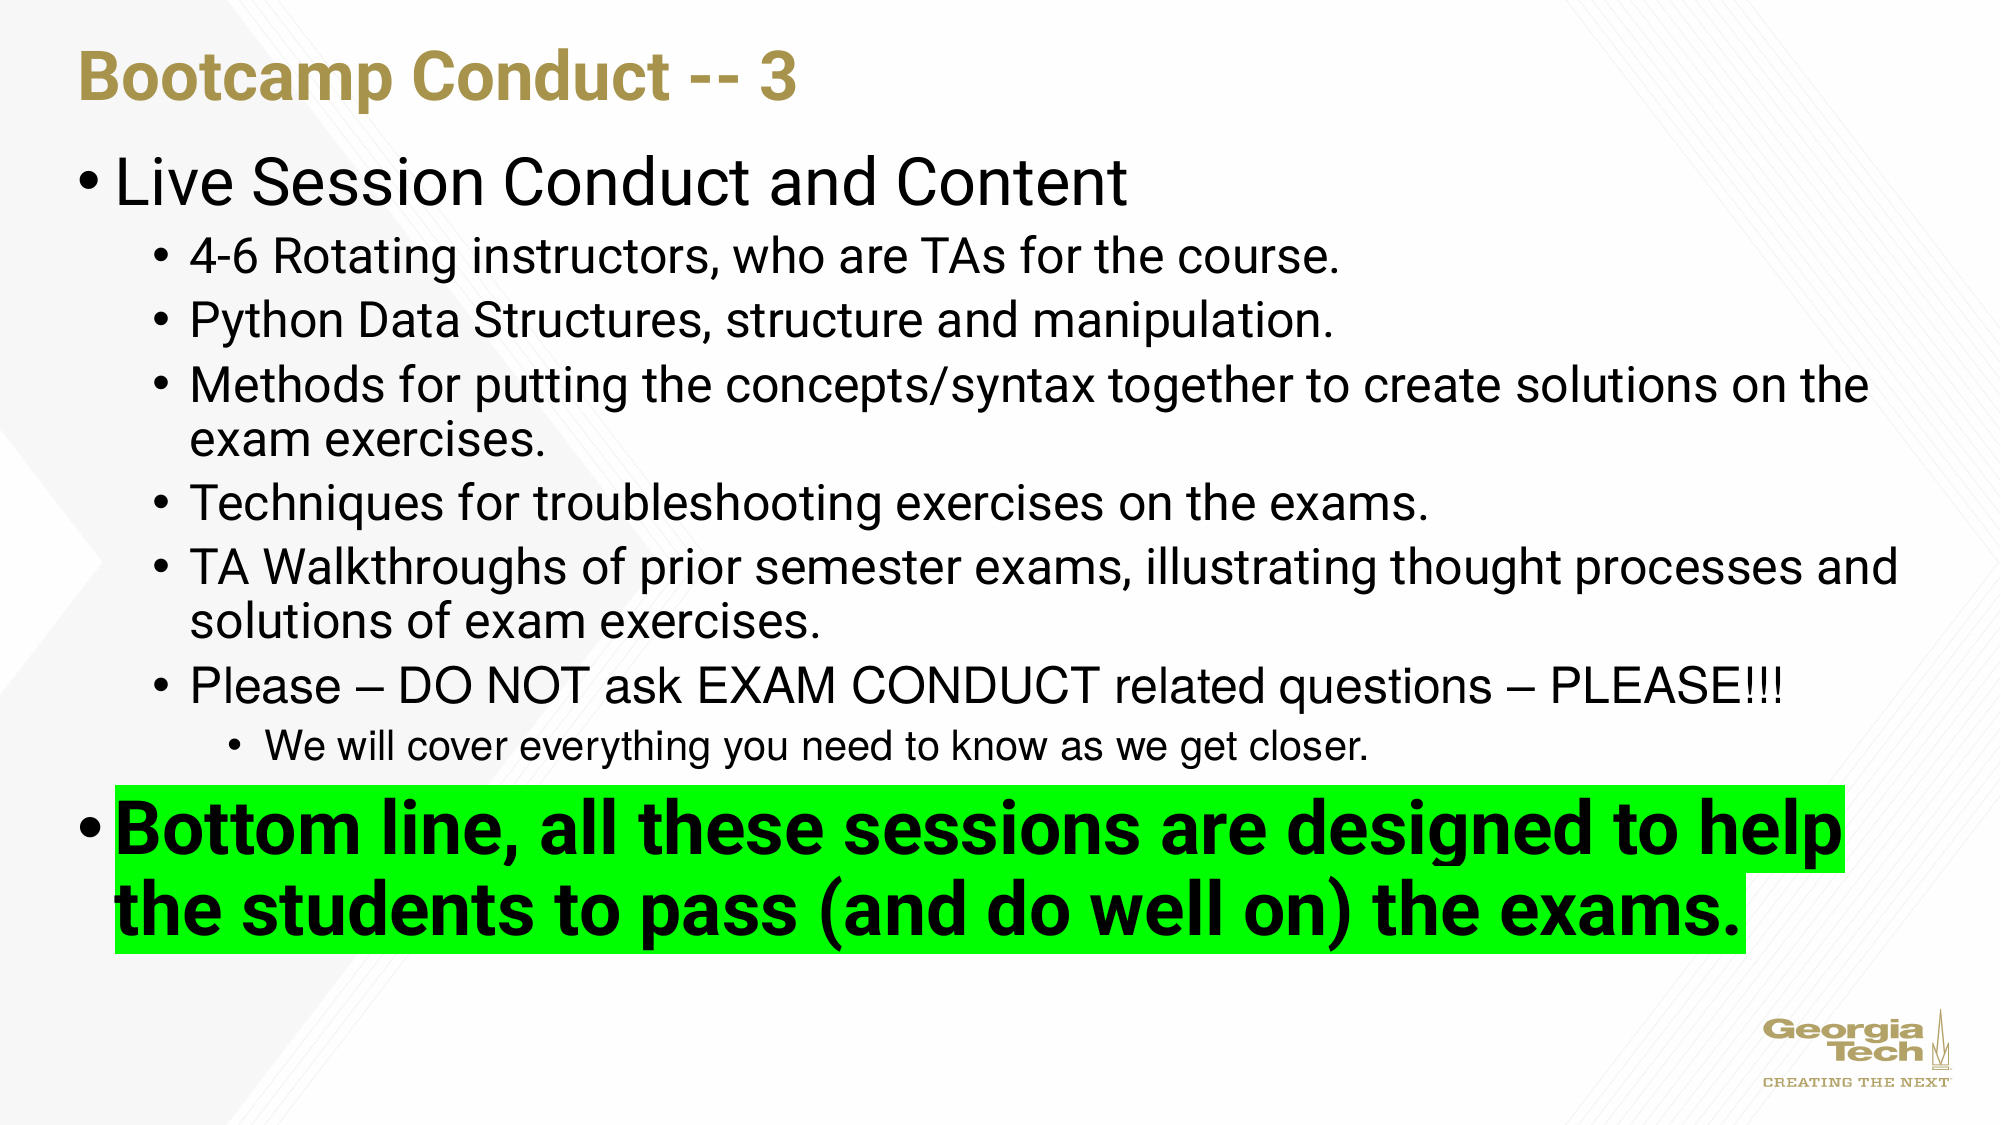

# Bootcamp Conduct -- 3
Live Session Conduct and Content
4-6 Rotating instructors, who are TAs for the course.
Python Data Structures, structure and manipulation.
Methods for putting the concepts/syntax together to create solutions on the exam exercises.
Techniques for troubleshooting exercises on the exams.
TA Walkthroughs of prior semester exams, illustrating thought processes and solutions of exam exercises.
Please – DO NOT ask EXAM CONDUCT related questions – PLEASE!!!
We will cover everything you need to know as we get closer.
Bottom line, all these sessions are designed to help the students to pass (and do well on) the exams.